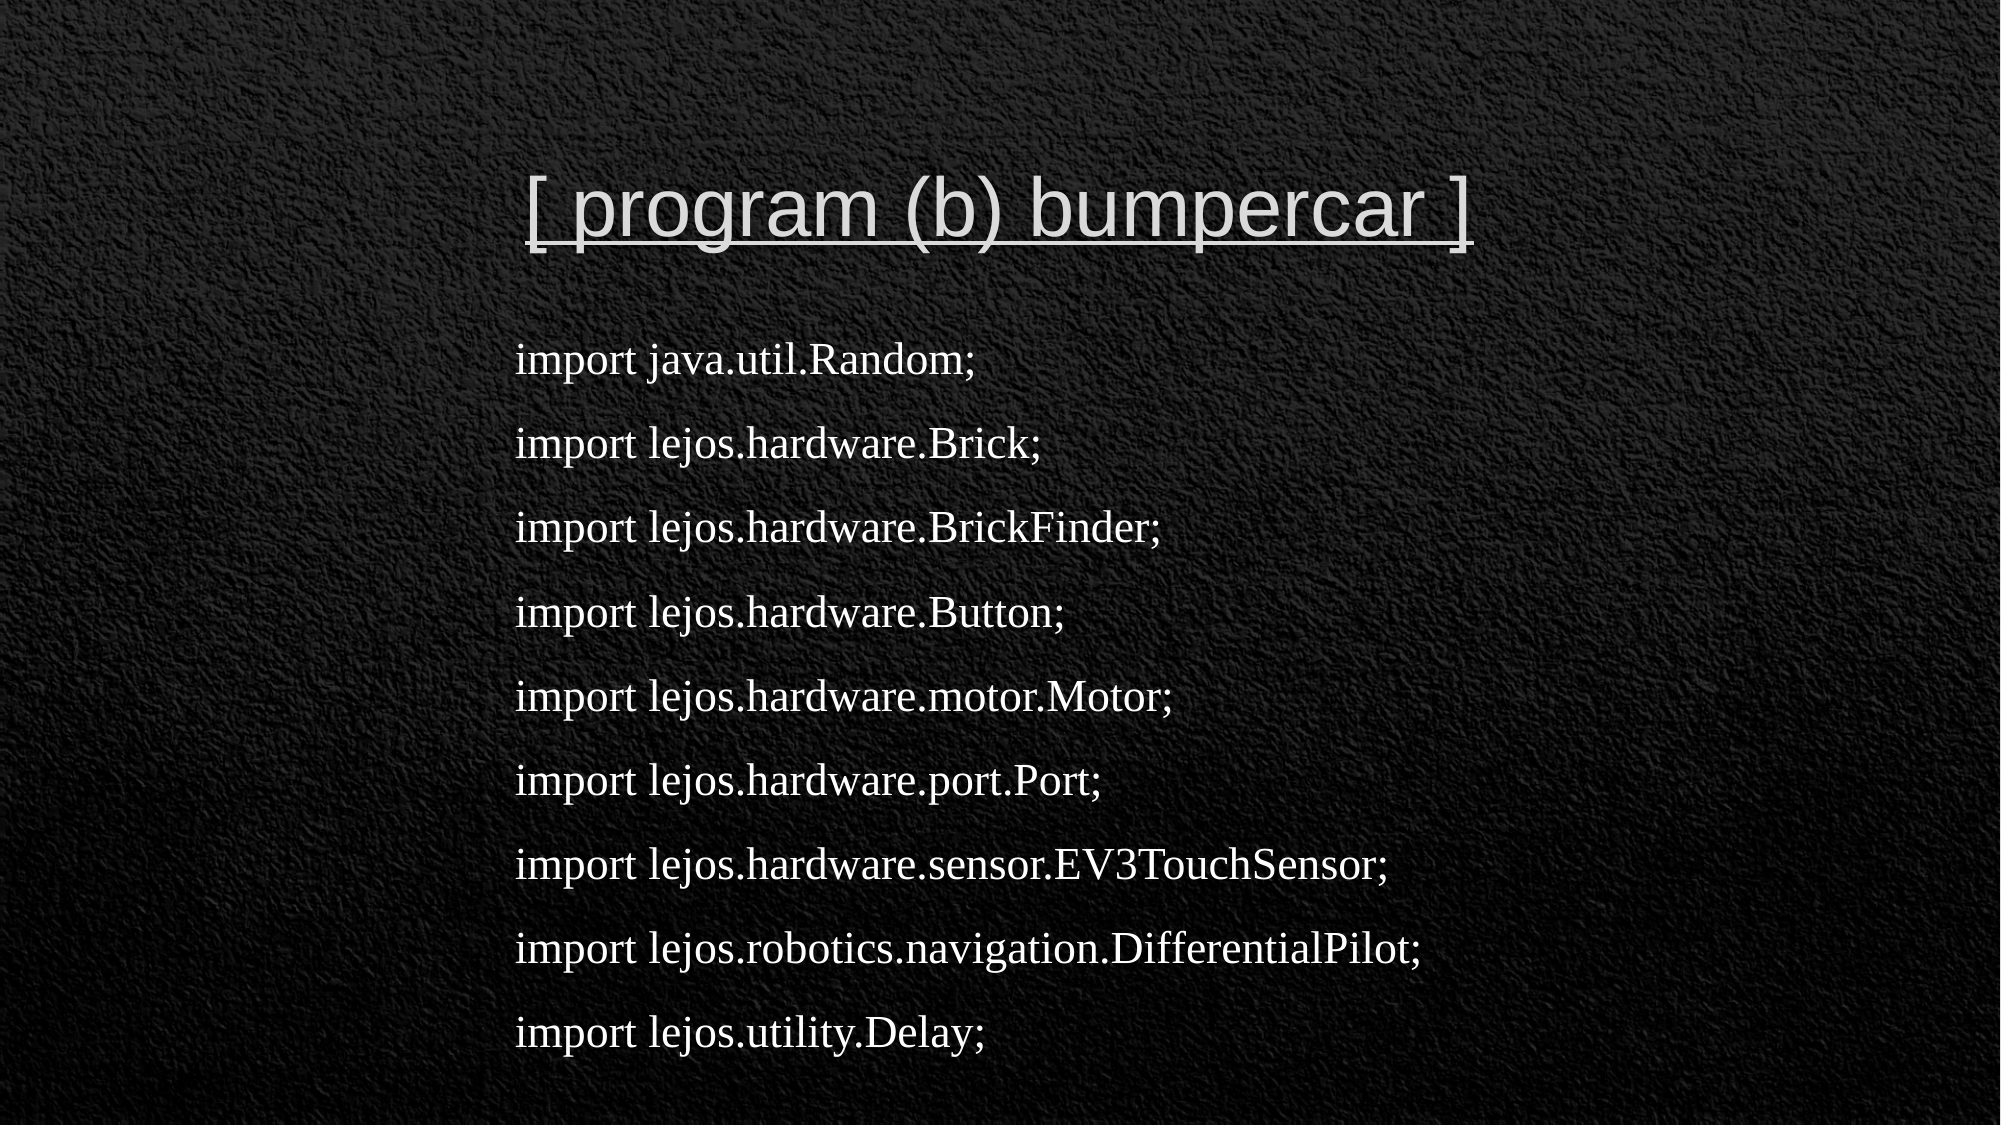

# [ program (b) bumpercar ]

import java.util.Random;
import lejos.hardware.Brick;
import lejos.hardware.BrickFinder;
import lejos.hardware.Button;
import lejos.hardware.motor.Motor;
import lejos.hardware.port.Port;
import lejos.hardware.sensor.EV3TouchSensor;
import lejos.robotics.navigation.DifferentialPilot;
import lejos.utility.Delay;